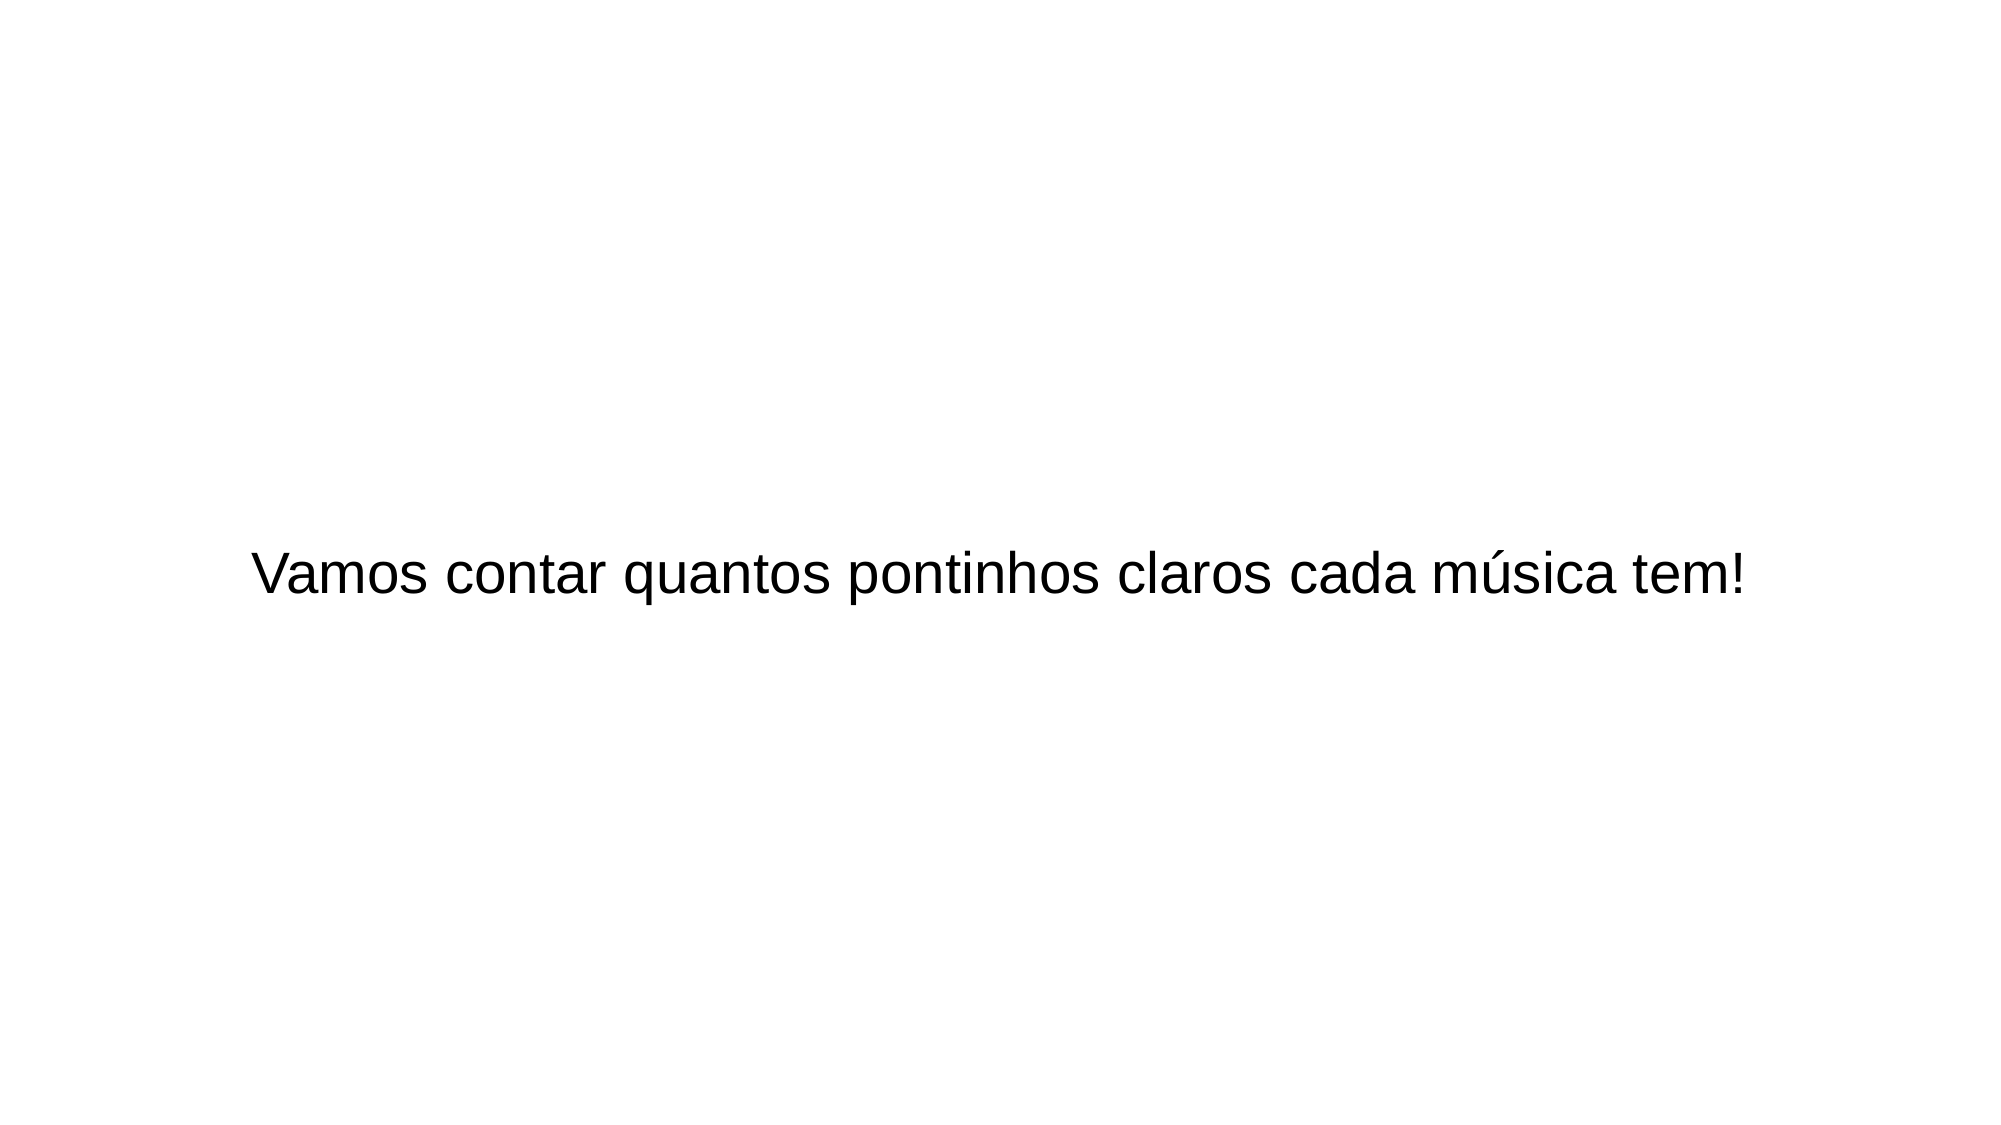

Vamos contar quantos pontinhos claros cada música tem!